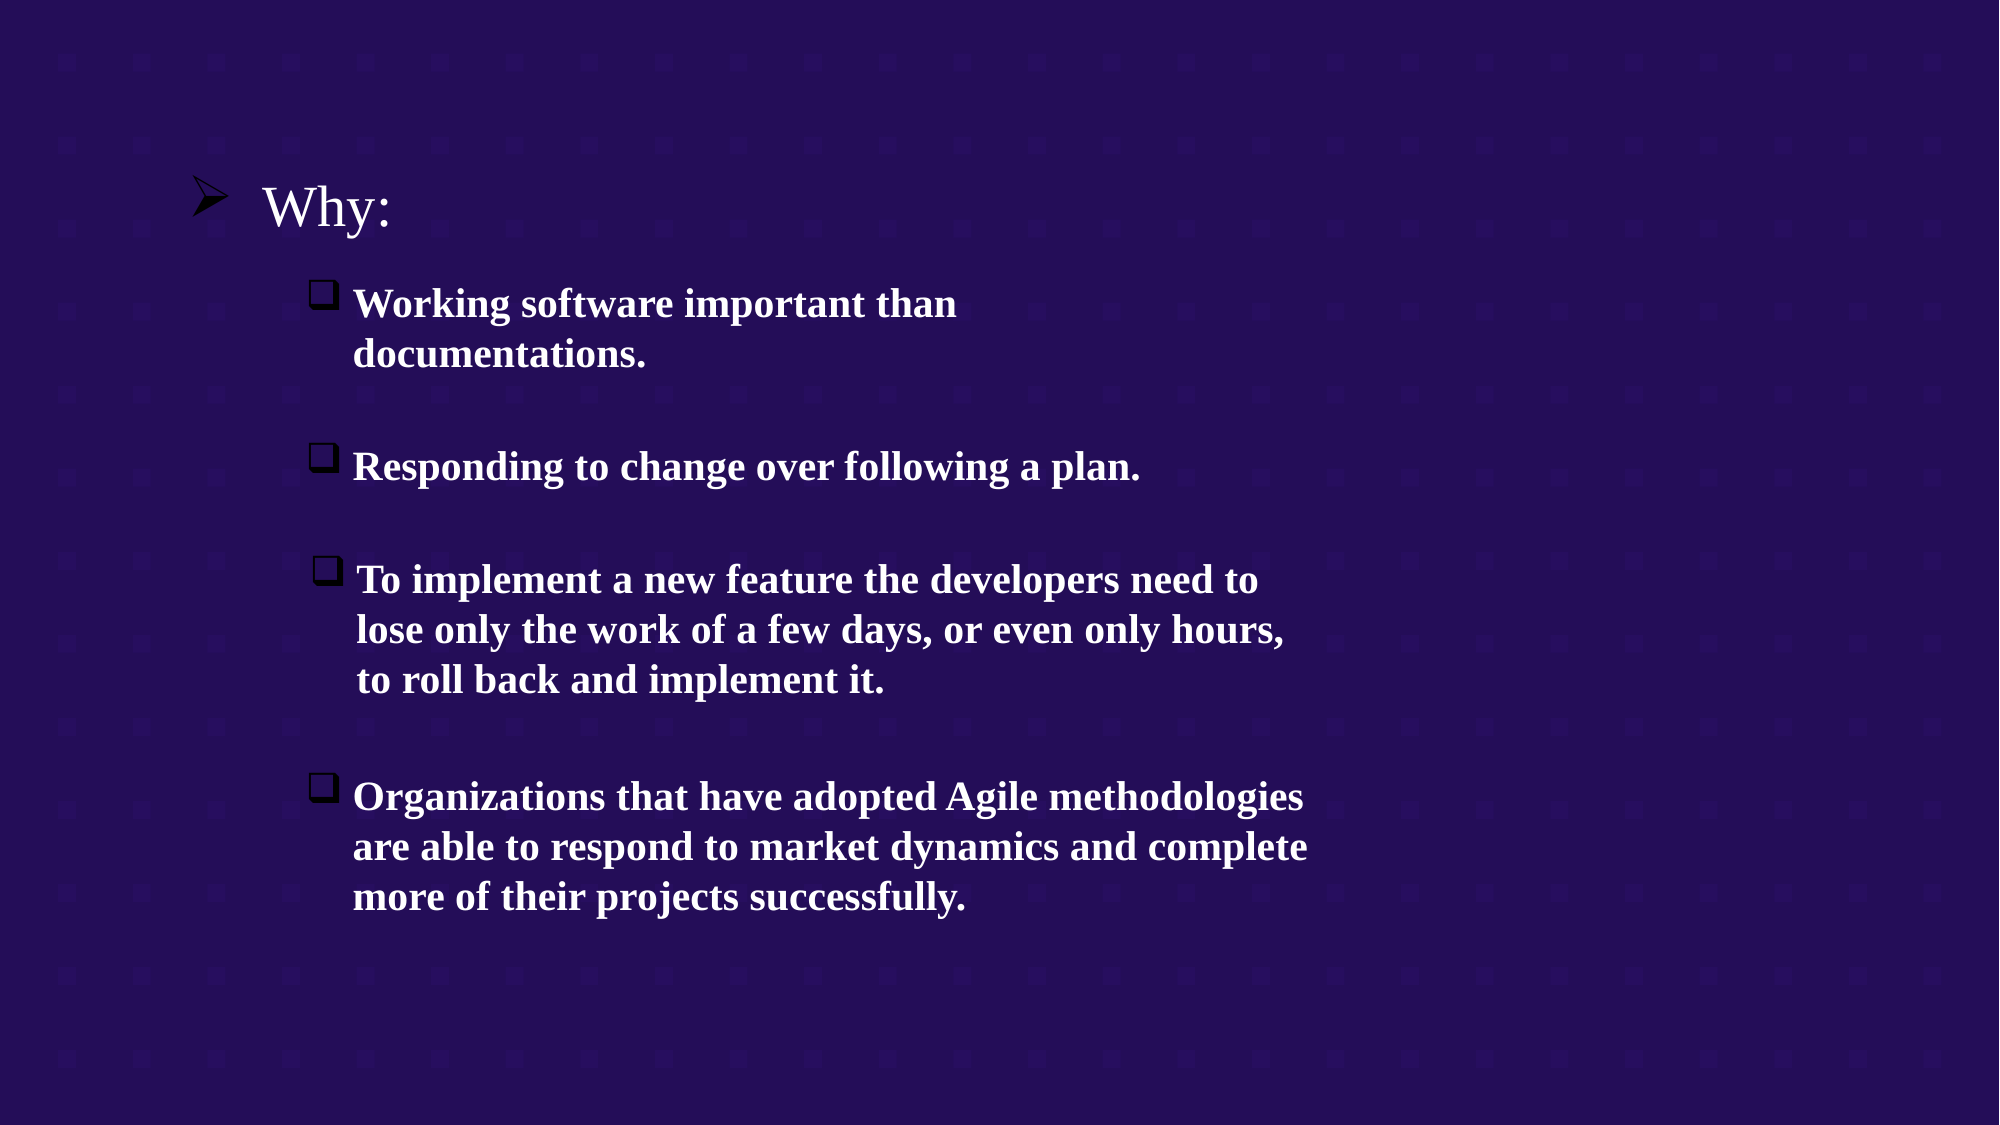

Why:
Working software important than documentations.
Responding to change over following a plan.
To implement a new feature the developers need to lose only the work of a few days, or even only hours, to roll back and implement it.
Organizations that have adopted Agile methodologies are able to respond to market dynamics and complete more of their projects successfully.